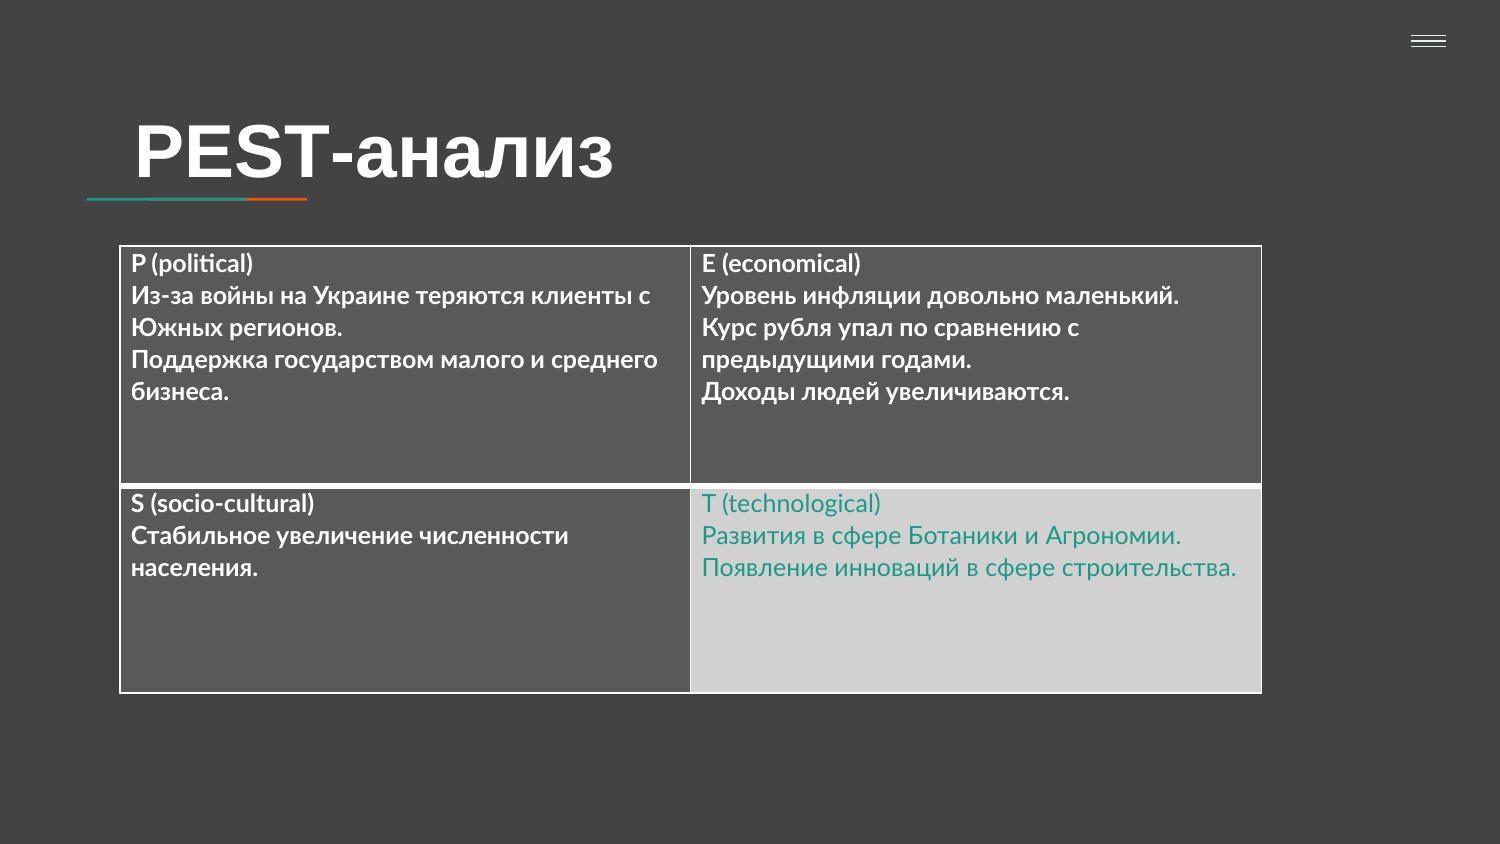

# PEST-анализ
| P (political) Из-за войны на Украине теряются клиенты с Южных регионов. Поддержка государством малого и среднего бизнеса. | E (economical) Уровень инфляции довольно маленький. Курс рубля упал по сравнению с предыдущими годами. Доходы людей увеличиваются. |
| --- | --- |
| S (socio-cultural) Стабильное увеличение численности населения. | T (technological) Развития в сфере Ботаники и Агрономии. Появление инноваций в сфере строительства. |